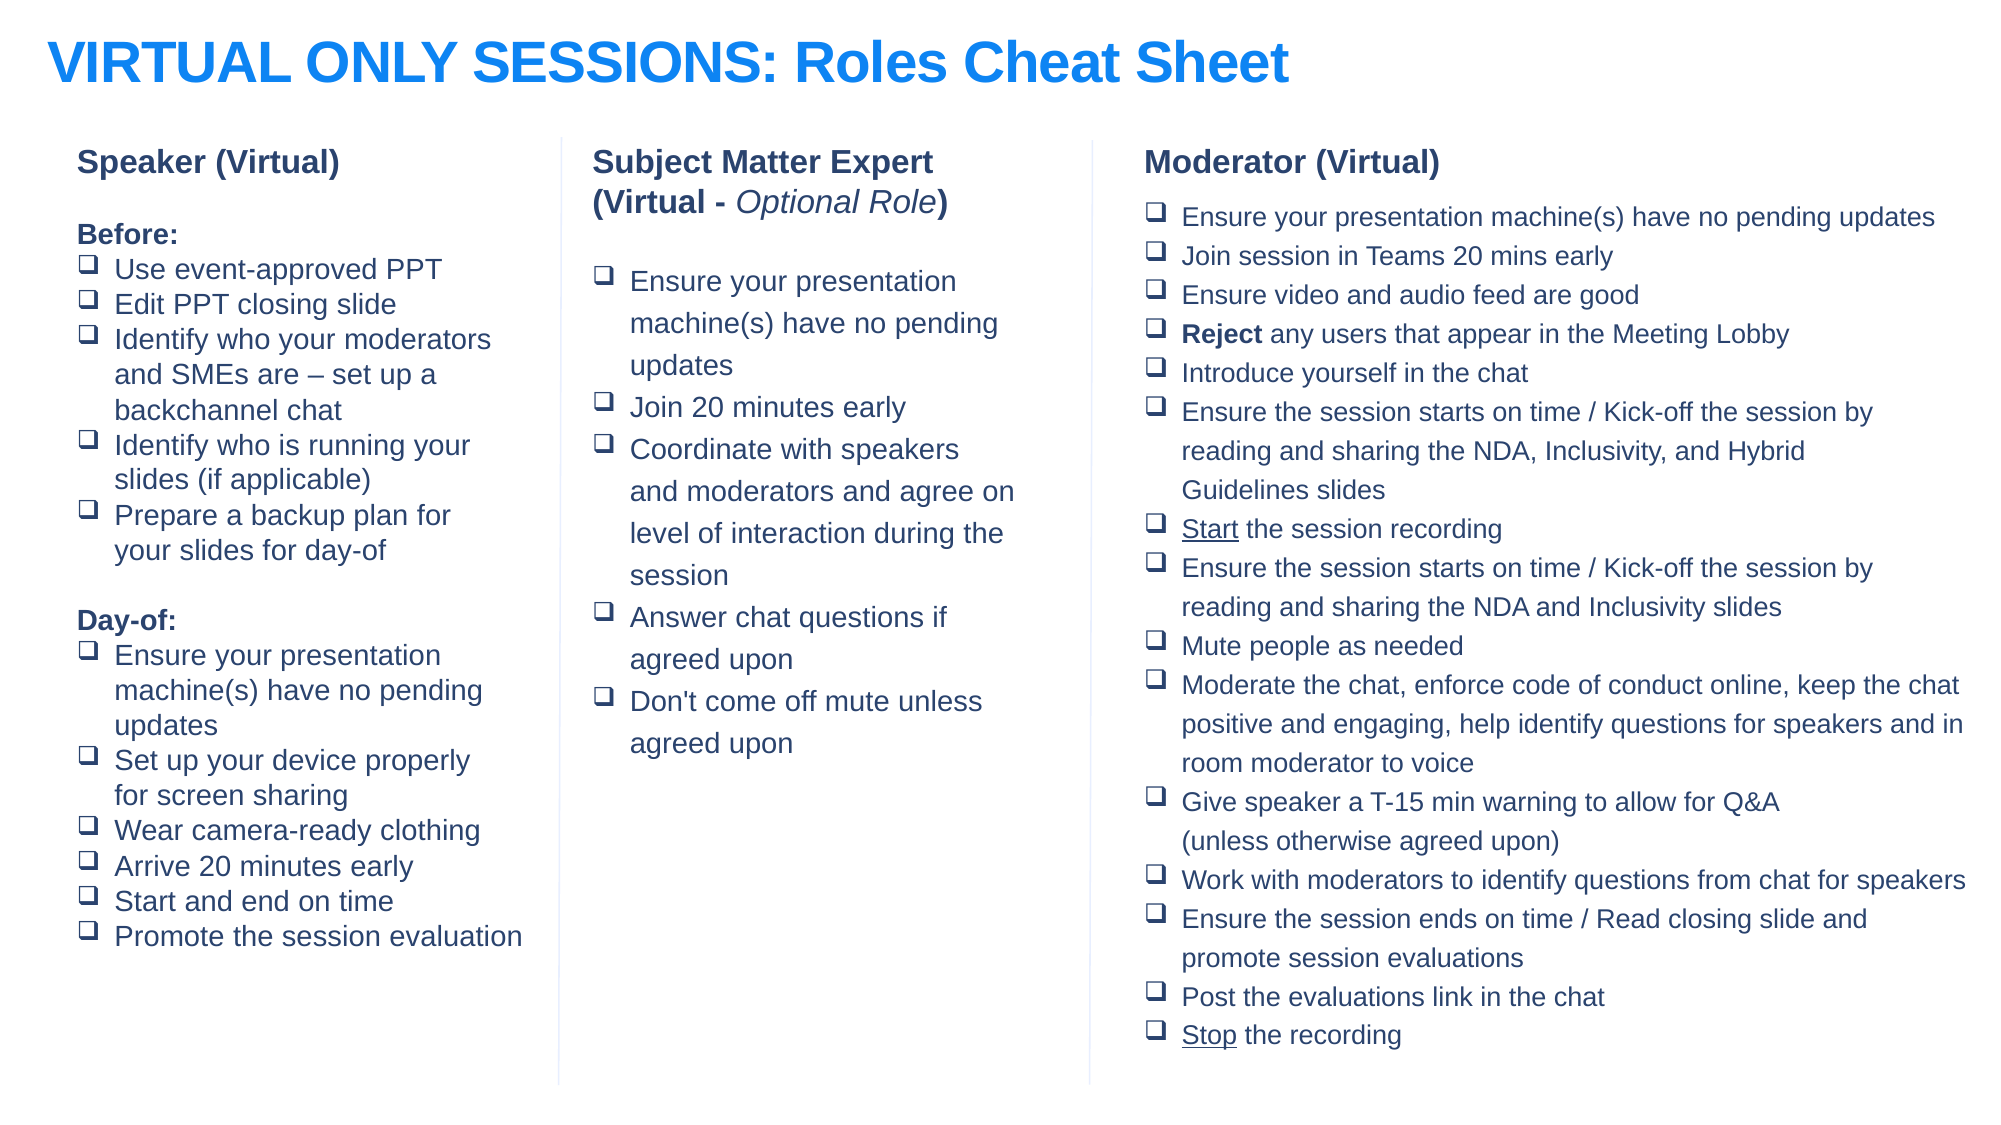

# VIRTUAL ONLY SESSIONS: Roles Cheat Sheet
Subject Matter Expert
(Virtual - Optional Role)

Ensure your presentation machine(s) have no pending updates
Join 20 minutes early
Coordinate with speakers and moderators and agree on level of interaction during the session
Answer chat questions if agreed upon
Don't come off mute unless agreed upon

Speaker (Virtual)

Before:
Use event-approved PPT
Edit PPT closing slide
Identify who your moderators and SMEs are – set up a backchannel chat
Identify who is running your slides (if applicable)
Prepare a backup plan for your slides for day-of

Day-of:
Ensure your presentation machine(s) have no pending updates
Set up your device properly for screen sharing
Wear camera-ready clothing
Arrive 20 minutes early
Start and end on time
Promote the session evaluation

Moderator (Virtual)
Ensure your presentation machine(s) have no pending updates
Join session in Teams 20 mins early
Ensure video and audio feed are good
Reject any users that appear in the Meeting Lobby
Introduce yourself in the chat
Ensure the session starts on time / Kick-off the session by reading and sharing the NDA, Inclusivity, and Hybrid Guidelines slides
Start the session recording
Ensure the session starts on time / Kick-off the session by reading and sharing the NDA and Inclusivity slides
Mute people as needed
Moderate the chat, enforce code of conduct online, keep the chat positive and engaging, help identify questions for speakers and in room moderator to voice
Give speaker a T-15 min warning to allow for Q&A (unless otherwise agreed upon)
Work with moderators to identify questions from chat for speakers
Ensure the session ends on time / Read closing slide and promote session evaluations
Post the evaluations link in the chat
Stop the recording